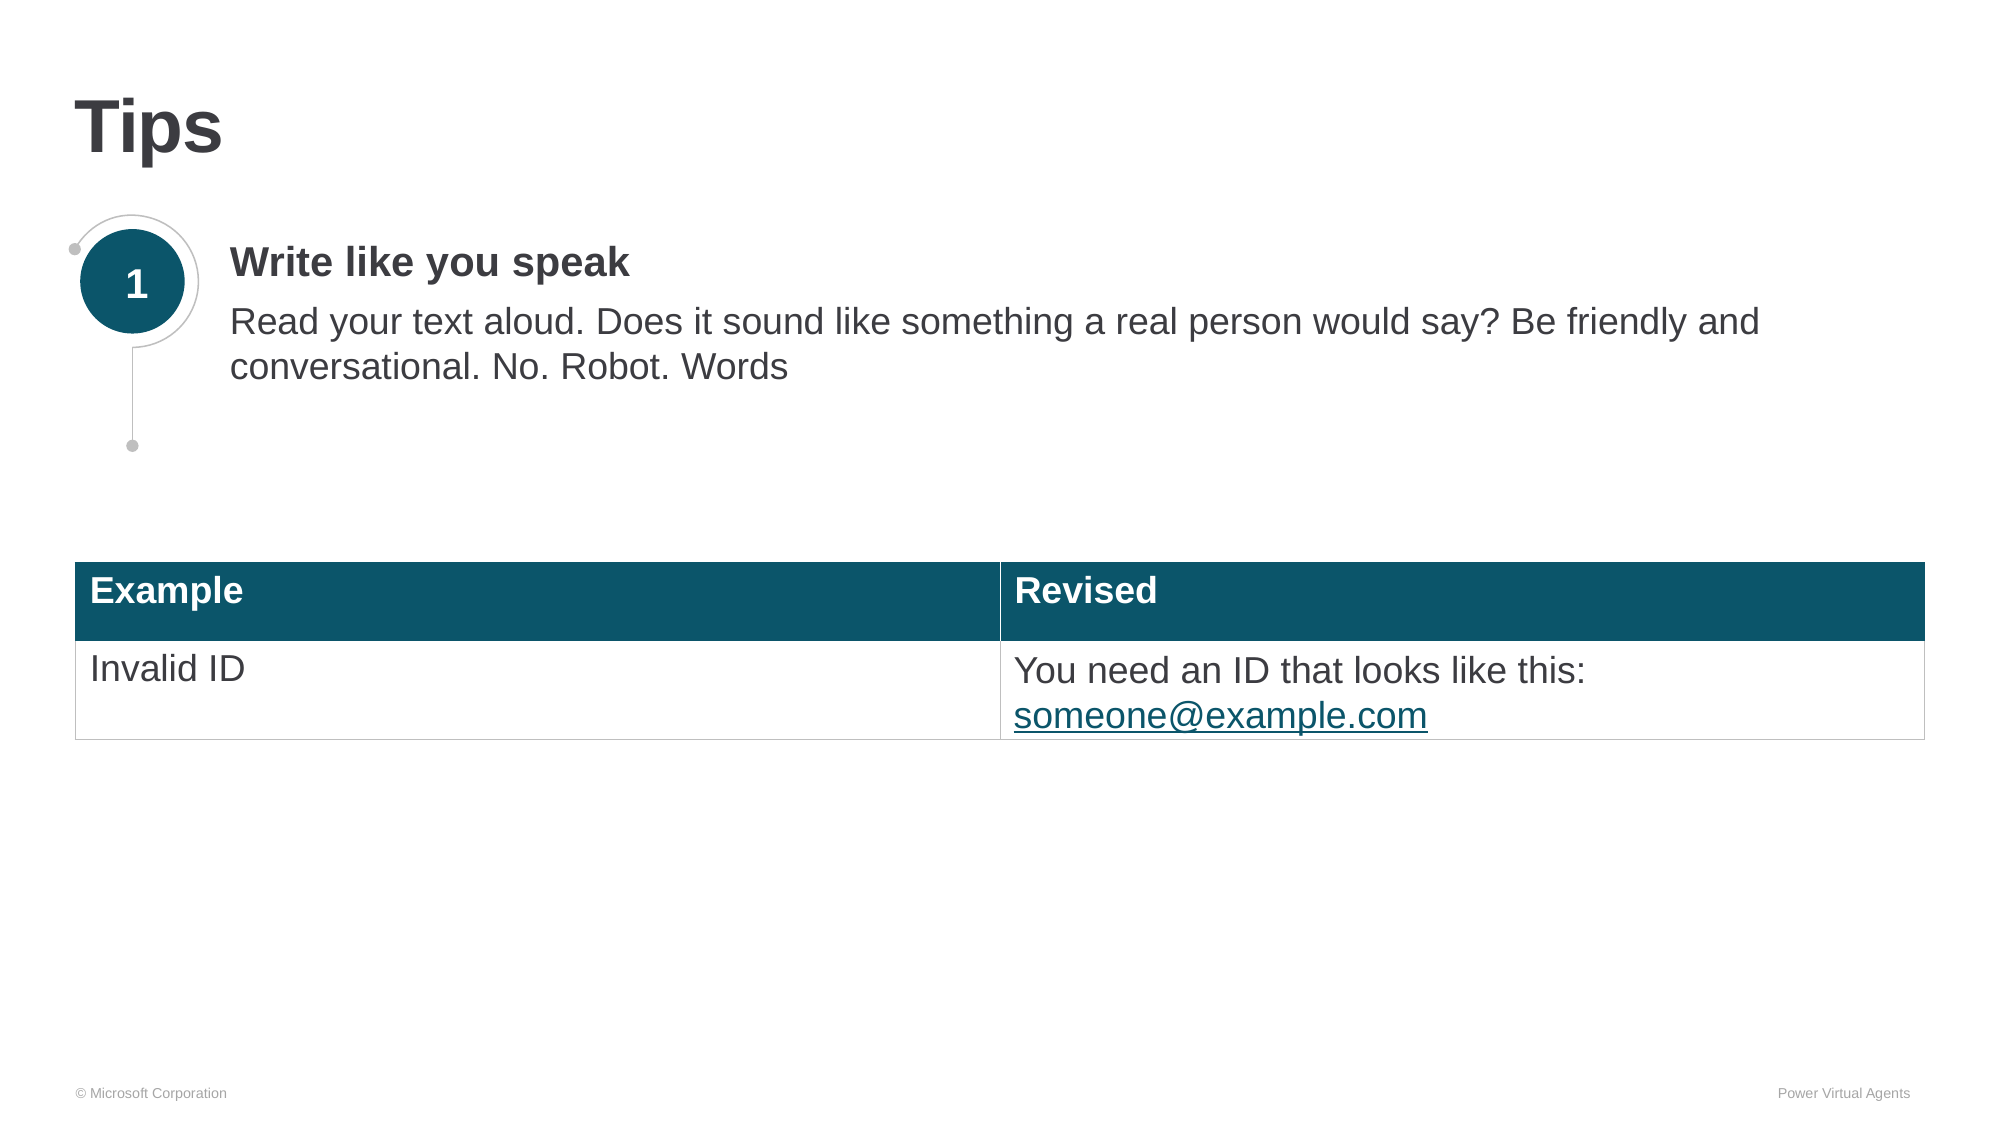

# Tips

1
Write like you speak
Read your text aloud. Does it sound like something a real person would say? Be friendly and conversational. No. Robot. Words
| Example | Revised |
| --- | --- |
| Invalid ID |  |
You need an ID that looks like this: someone@example.com